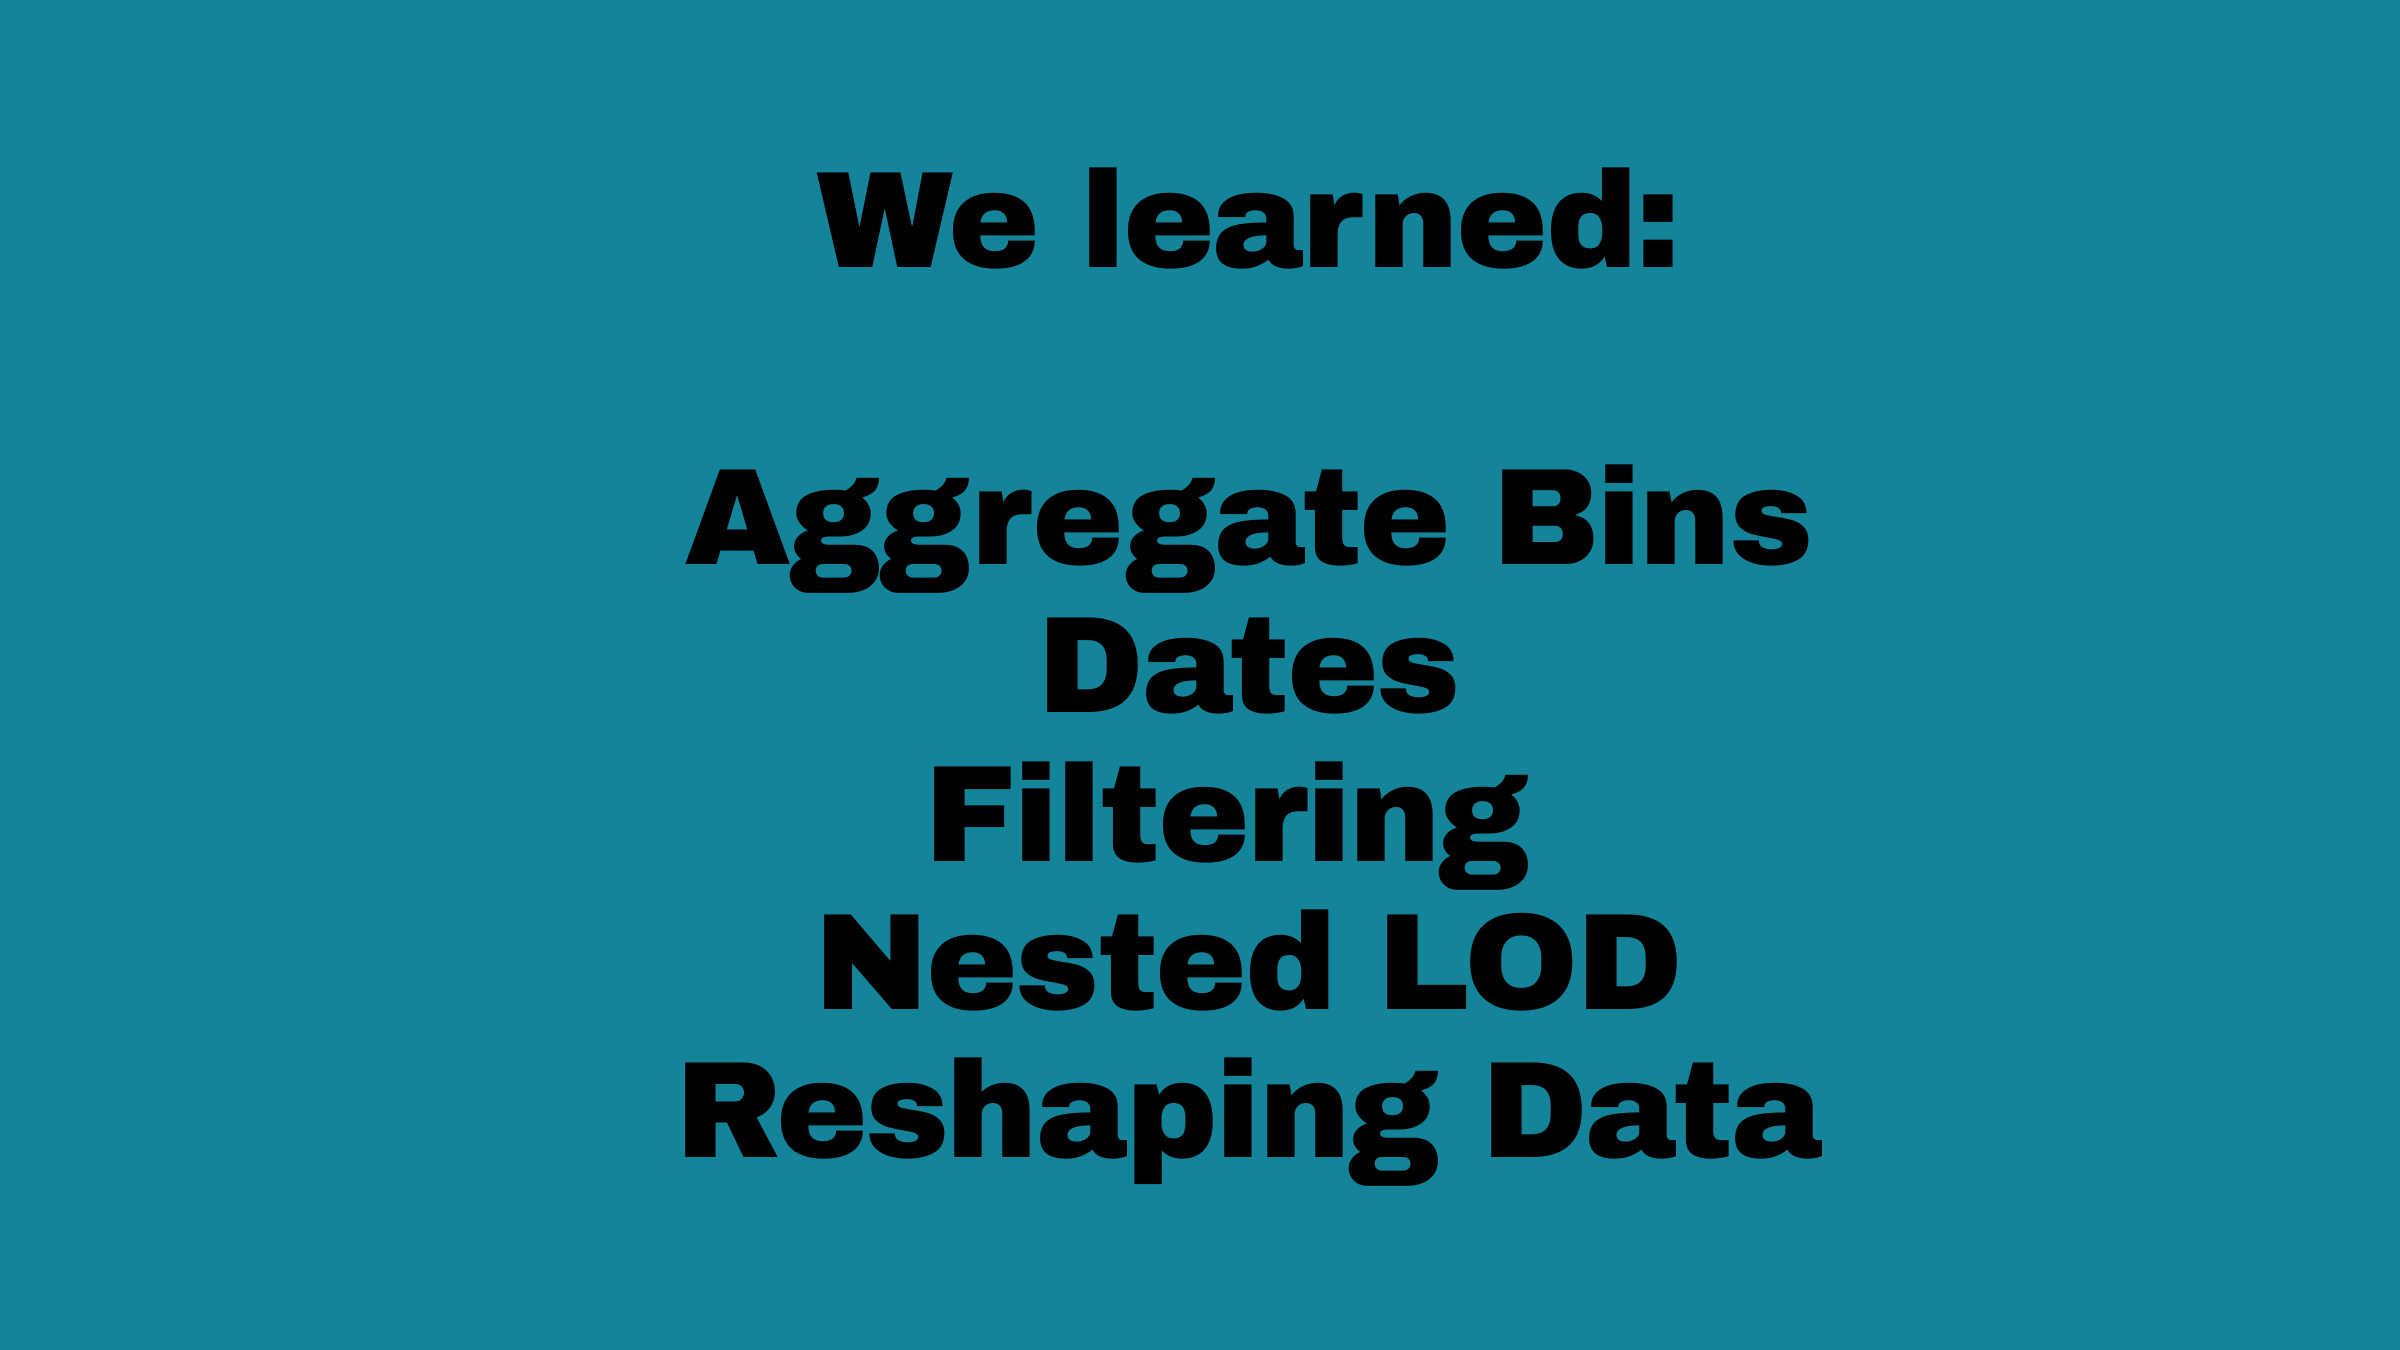

# We learned: Aggregate Bins Dates Filtering Nested LOD Reshaping Data